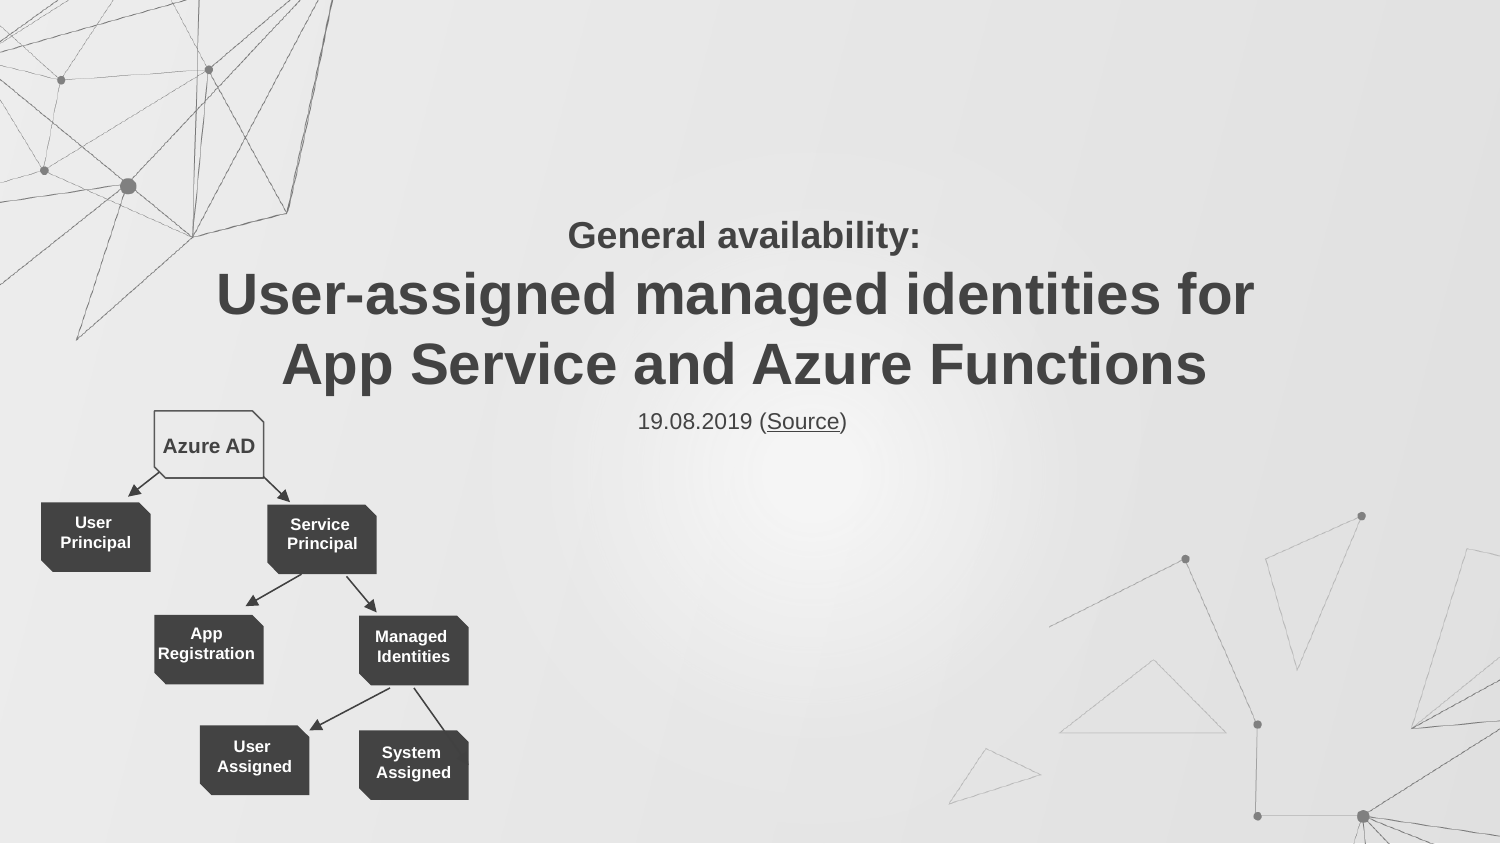

# General availability: User-assigned managed identities for App Service and Azure Functions
19.08.2019 (Source)

Azure AD

User
Principal

Service
Principal

App
Registration

Managed
Identities

User
Assigned

System
Assigned